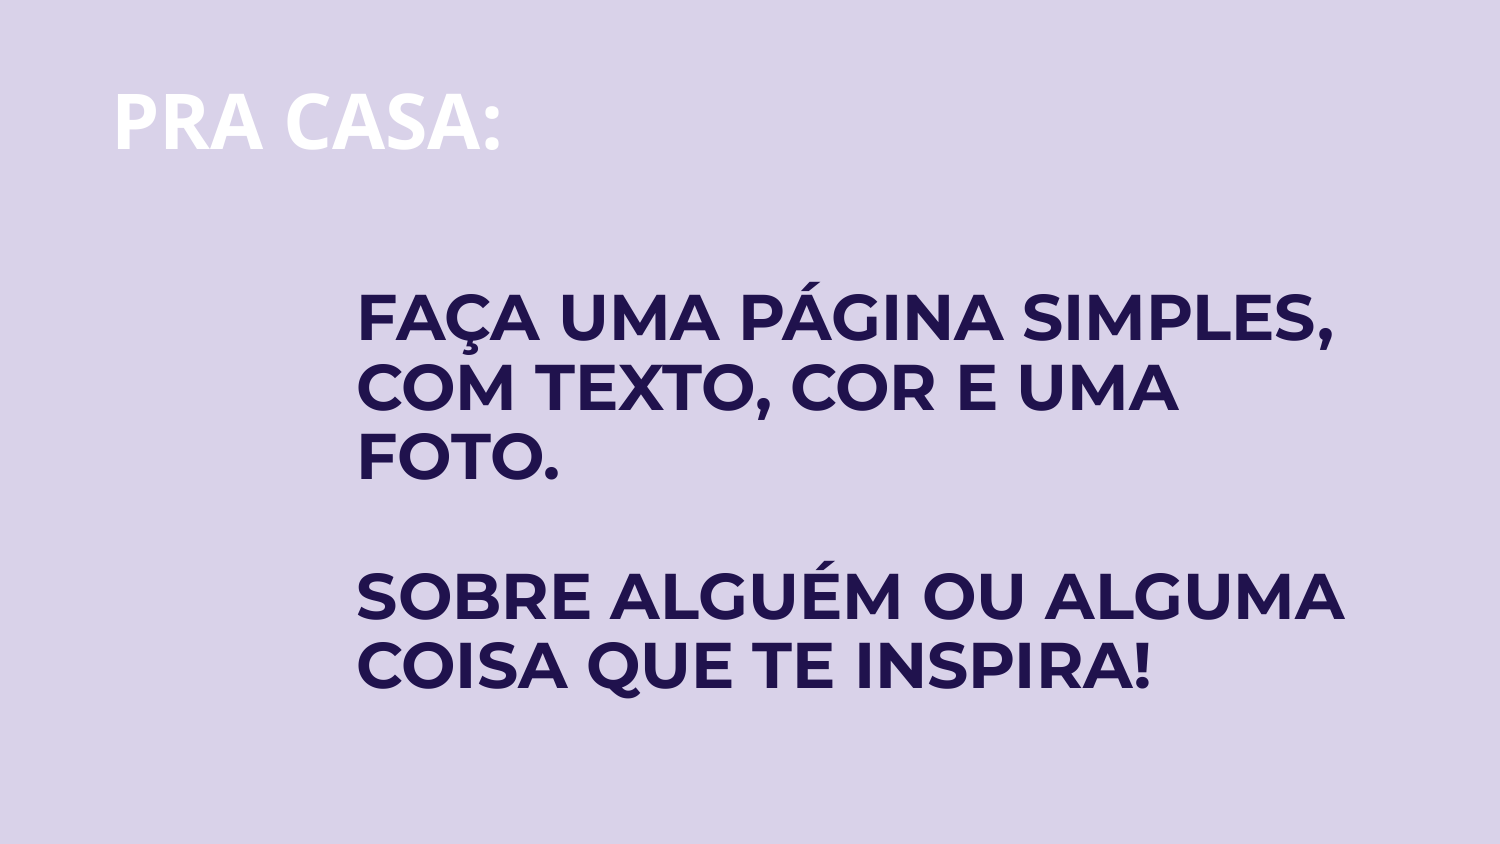

PRA CASA:
FAÇA UMA PÁGINA SIMPLES, COM TEXTO, COR E UMA FOTO.

SOBRE ALGUÉM OU ALGUMA COISA QUE TE INSPIRA!